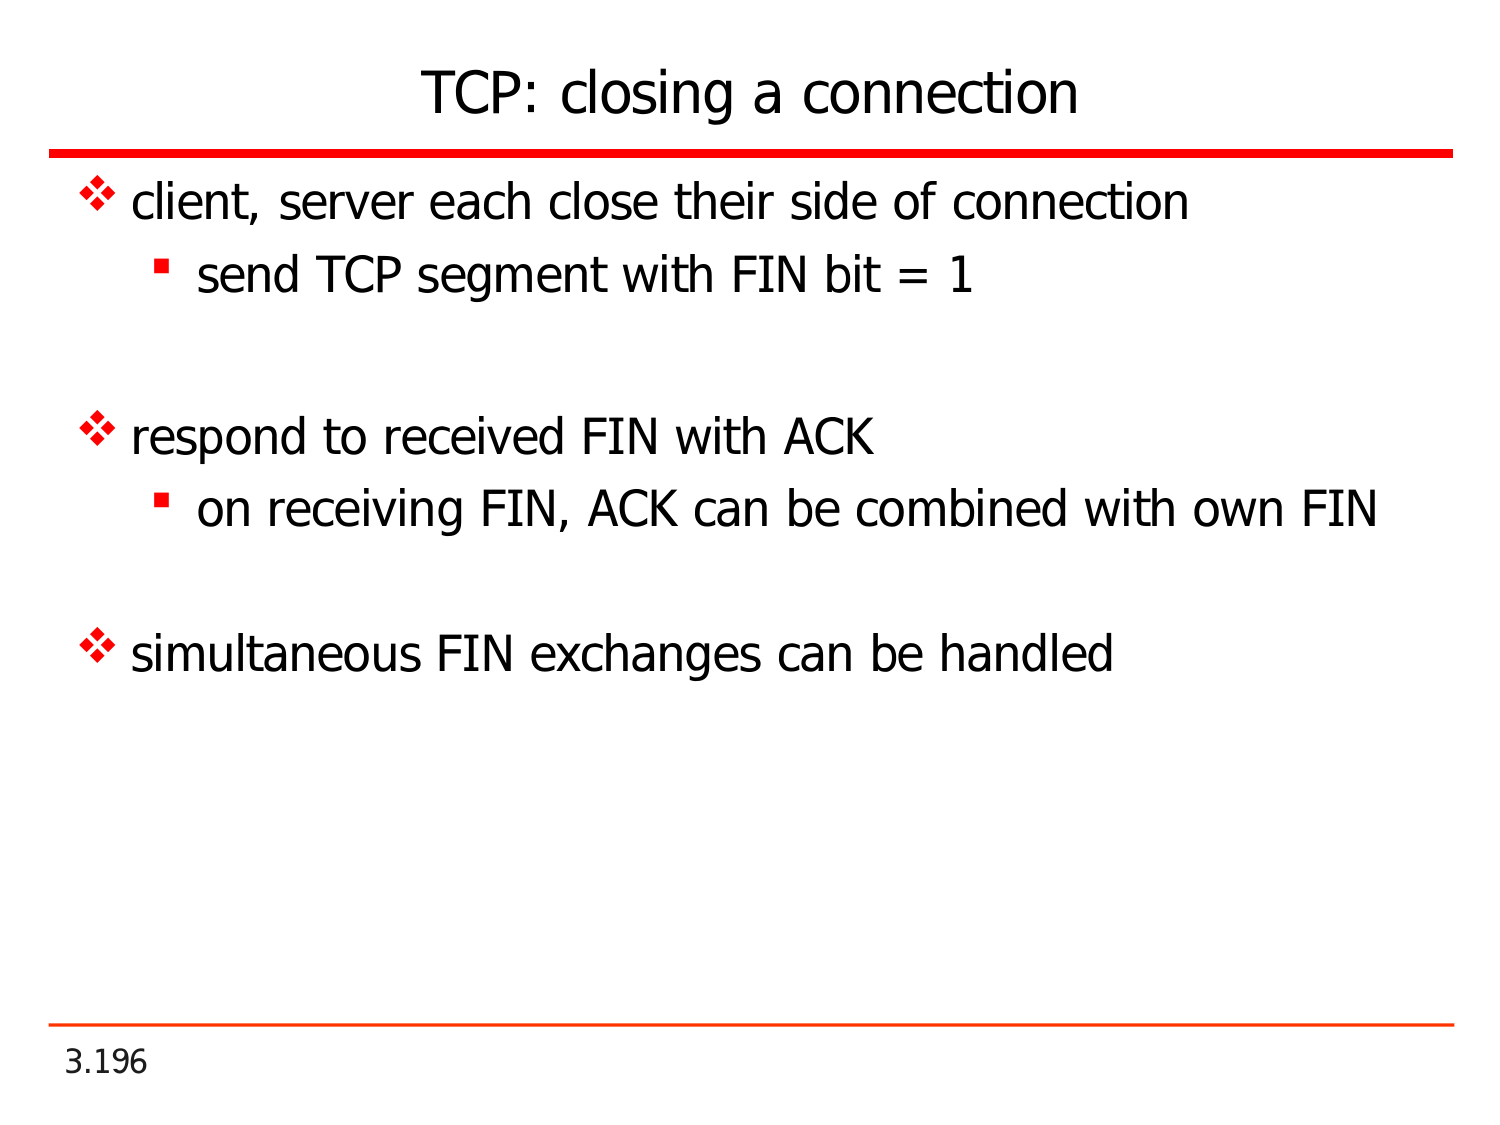

# TCP: closing a connection
client, server each close their side of connection
send TCP segment with FIN bit = 1

respond to received FIN with ACK
on receiving FIN, ACK can be combined with own FIN

simultaneous FIN exchanges can be handled